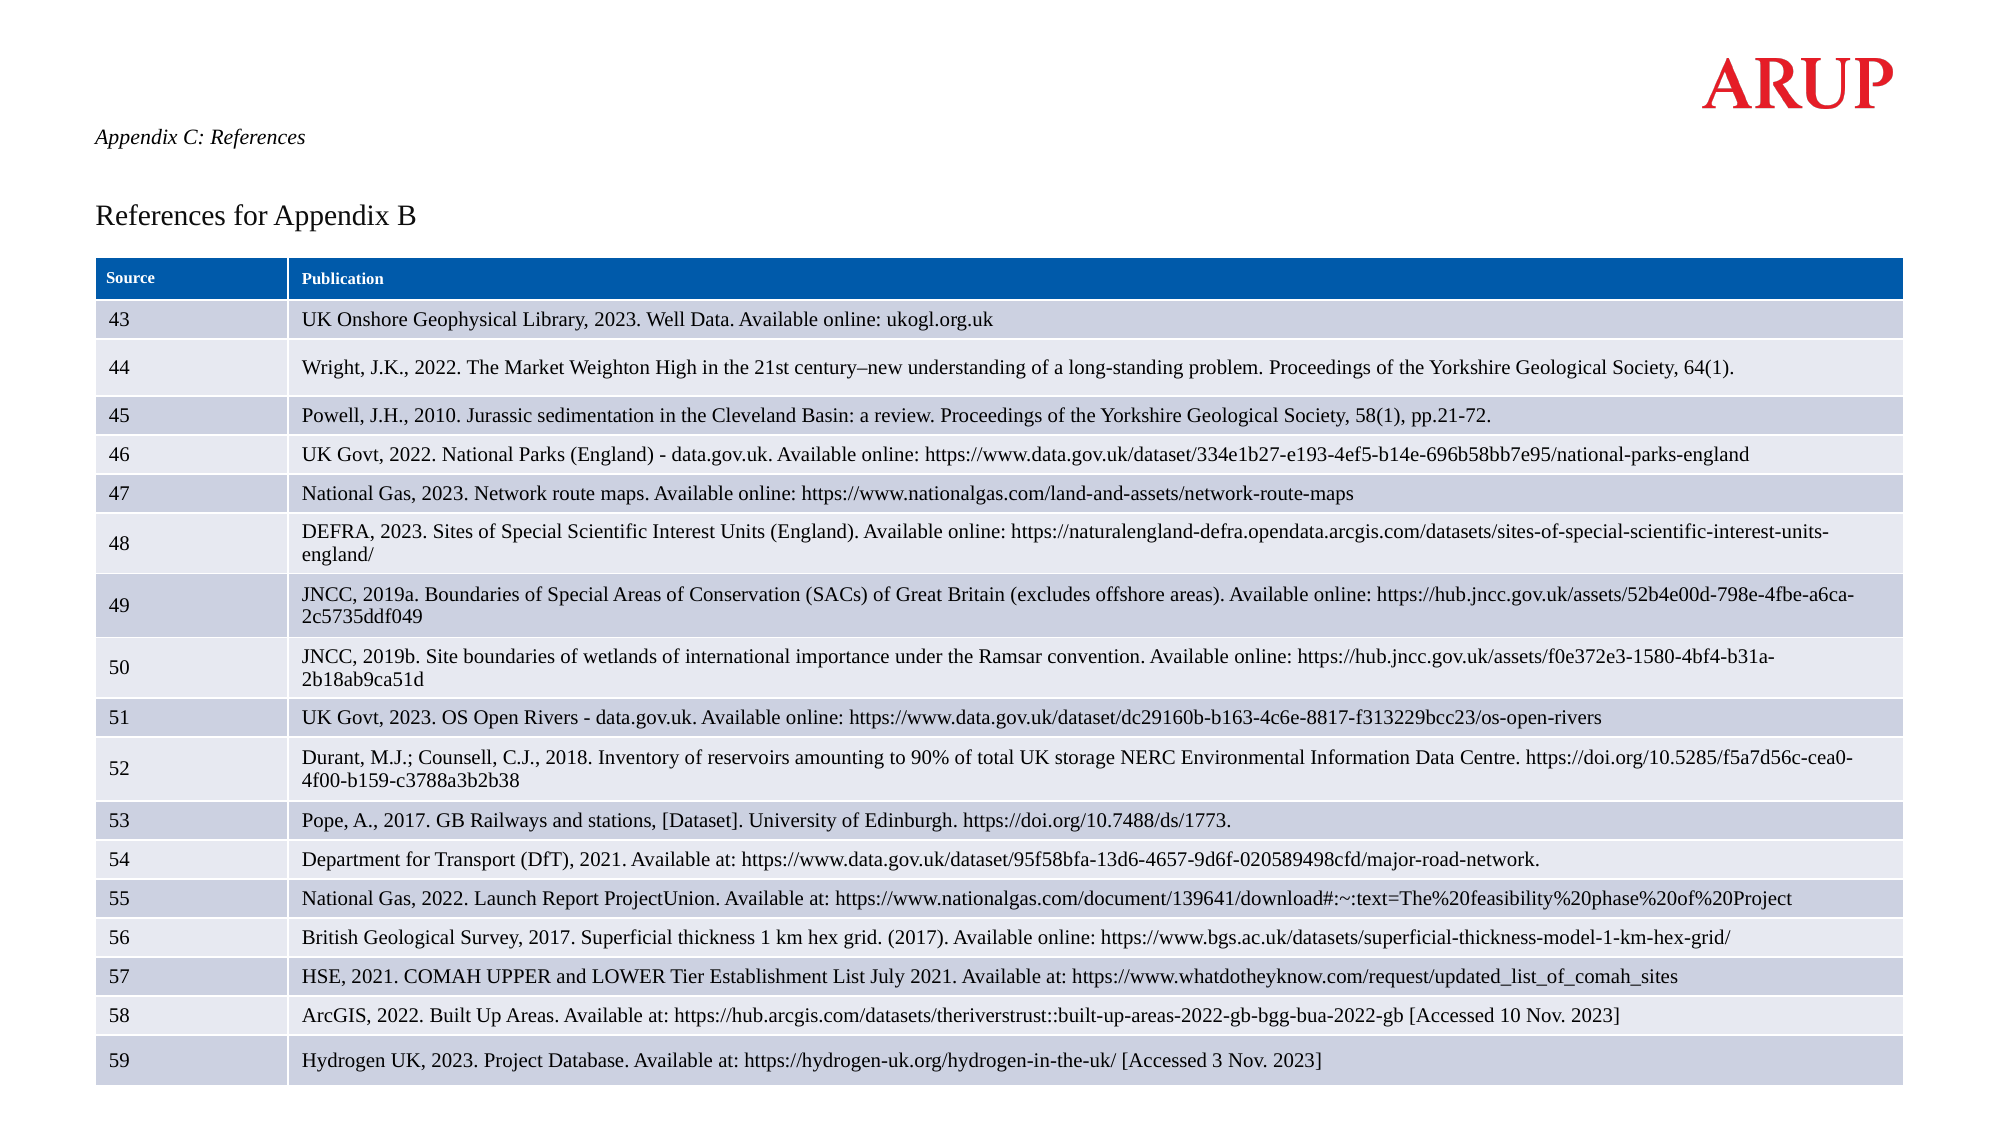

Appendix C: References
# References for Appendix B
| Source | Publication |
| --- | --- |
| 43 | UK Onshore Geophysical Library, 2023. Well Data. Available online: ukogl.org.uk |
| 44 | Wright, J.K., 2022. The Market Weighton High in the 21st century–new understanding of a long-standing problem. Proceedings of the Yorkshire Geological Society, 64(1). |
| 45 | Powell, J.H., 2010. Jurassic sedimentation in the Cleveland Basin: a review. Proceedings of the Yorkshire Geological Society, 58(1), pp.21-72. |
| 46 | UK Govt, 2022. National Parks (England) - data.gov.uk. Available online: https://www.data.gov.uk/dataset/334e1b27-e193-4ef5-b14e-696b58bb7e95/national-parks-england |
| 47 | National Gas, 2023. Network route maps. Available online: https://www.nationalgas.com/land-and-assets/network-route-maps |
| 48 | DEFRA, 2023. Sites of Special Scientific Interest Units (England). Available online: https://naturalengland-defra.opendata.arcgis.com/datasets/sites-of-special-scientific-interest-units-england/ |
| 49 | JNCC, 2019a. Boundaries of Special Areas of Conservation (SACs) of Great Britain (excludes offshore areas). Available online: https://hub.jncc.gov.uk/assets/52b4e00d-798e-4fbe-a6ca-2c5735ddf049 |
| 50 | JNCC, 2019b. Site boundaries of wetlands of international importance under the Ramsar convention. Available online: https://hub.jncc.gov.uk/assets/f0e372e3-1580-4bf4-b31a-2b18ab9ca51d |
| 51 | UK Govt, 2023. OS Open Rivers - data.gov.uk. Available online: https://www.data.gov.uk/dataset/dc29160b-b163-4c6e-8817-f313229bcc23/os-open-rivers |
| 52 | Durant, M.J.; Counsell, C.J., 2018. Inventory of reservoirs amounting to 90% of total UK storage NERC Environmental Information Data Centre. https://doi.org/10.5285/f5a7d56c-cea0-4f00-b159-c3788a3b2b38 |
| 53 | Pope, A., 2017. GB Railways and stations, [Dataset]. University of Edinburgh. https://doi.org/10.7488/ds/1773. |
| 54 | Department for Transport (DfT), 2021. Available at: https://www.data.gov.uk/dataset/95f58bfa-13d6-4657-9d6f-020589498cfd/major-road-network. |
| 55 | National Gas, 2022. Launch Report ProjectUnion. Available at: https://www.nationalgas.com/document/139641/download#:~:text=The%20feasibility%20phase%20of%20Project |
| 56 | British Geological Survey, 2017. Superficial thickness 1 km hex grid. (2017). Available online: https://www.bgs.ac.uk/datasets/superficial-thickness-model-1-km-hex-grid/ |
| 57 | HSE, 2021. COMAH UPPER and LOWER Tier Establishment List July 2021. Available at: https://www.whatdotheyknow.com/request/updated\_list\_of\_comah\_sites |
| 58 | ArcGIS, 2022. Built Up Areas. Available at: https://hub.arcgis.com/datasets/theriverstrust::built-up-areas-2022-gb-bgg-bua-2022-gb [Accessed 10 Nov. 2023] |
| 59 | Hydrogen UK, 2023. Project Database. Available at: https://hydrogen-uk.org/hydrogen-in-the-uk/ [Accessed 3 Nov. 2023] |